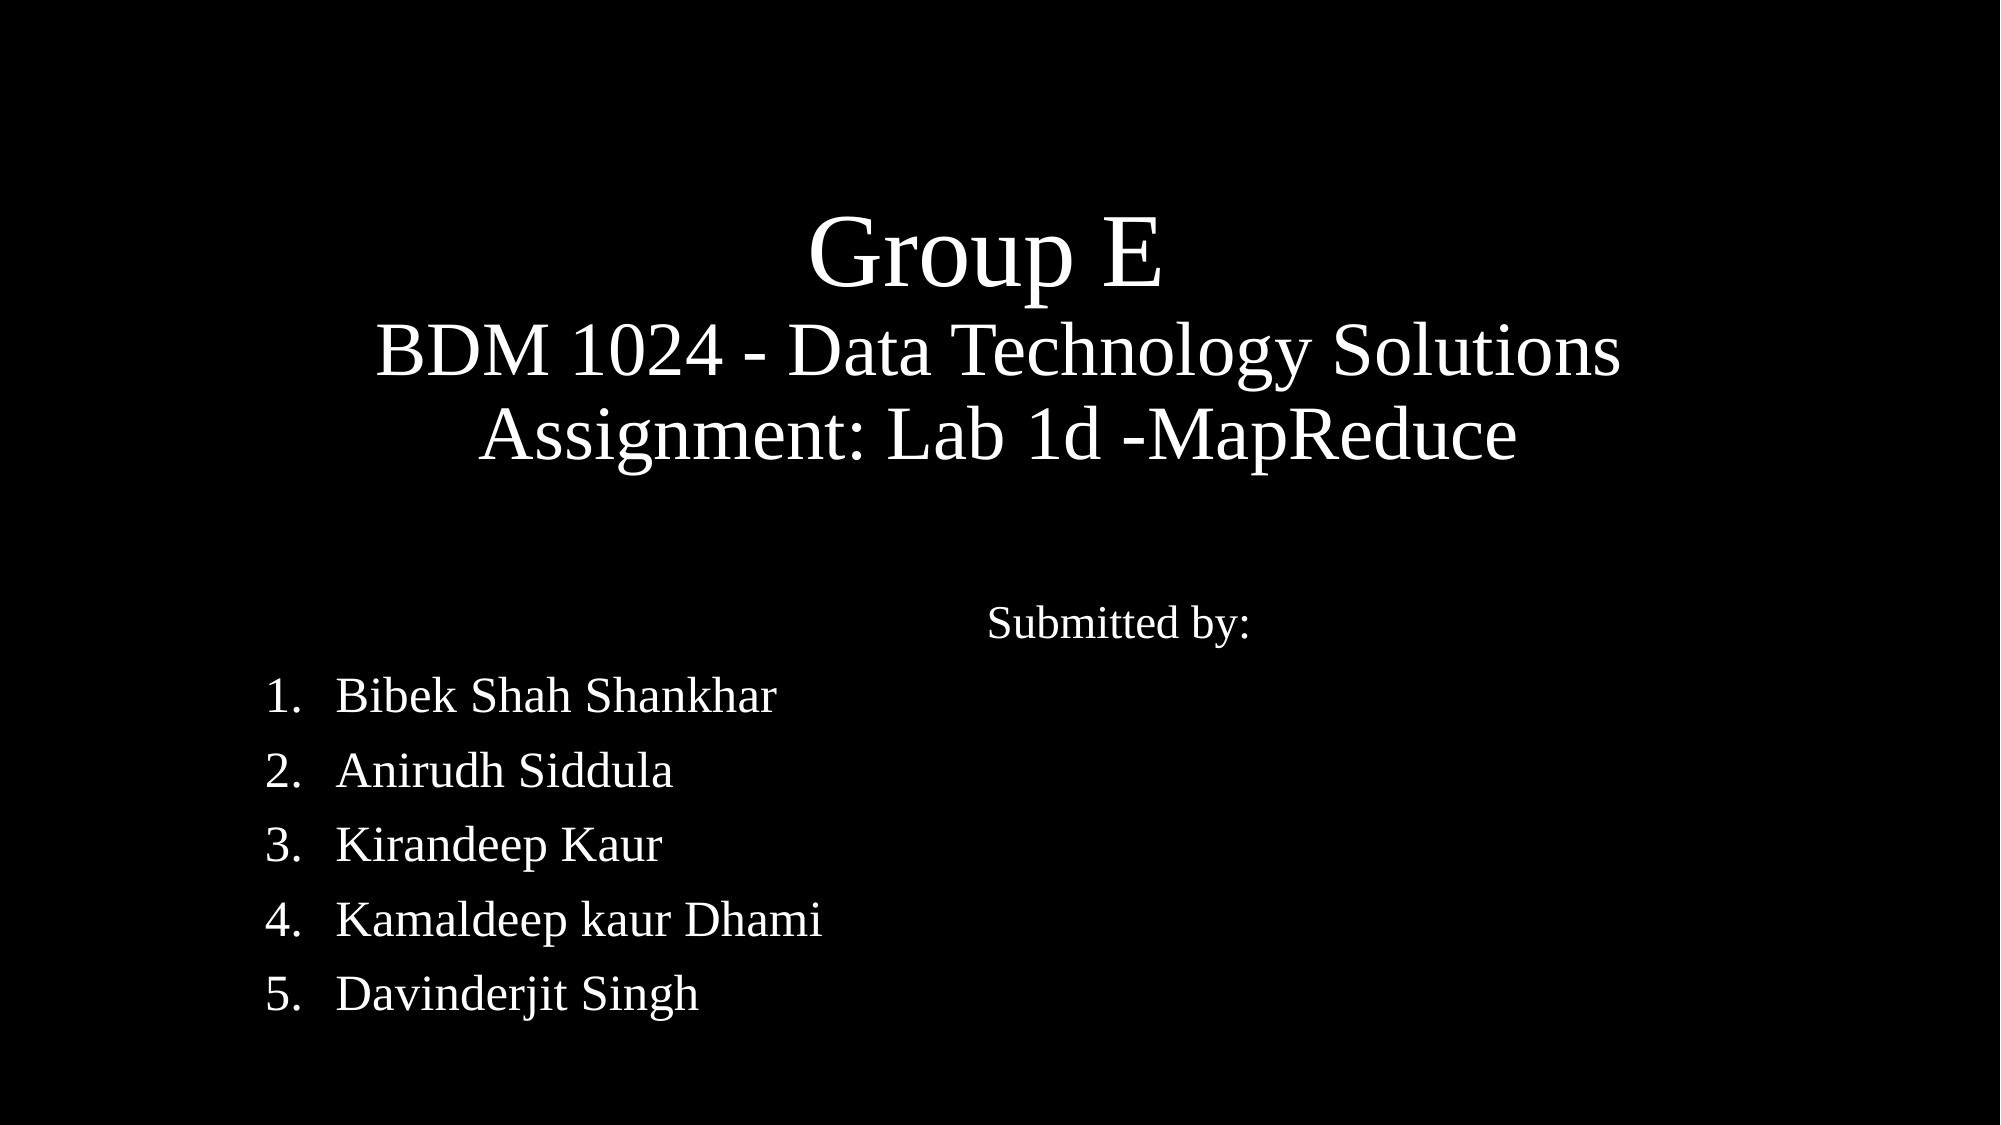

# Group E BDM 1024 - Data Technology Solutions Assignment: Lab 1d -MapReduce
Submitted by:
Bibek Shah Shankhar
Anirudh Siddula
Kirandeep Kaur
Kamaldeep kaur Dhami
Davinderjit Singh